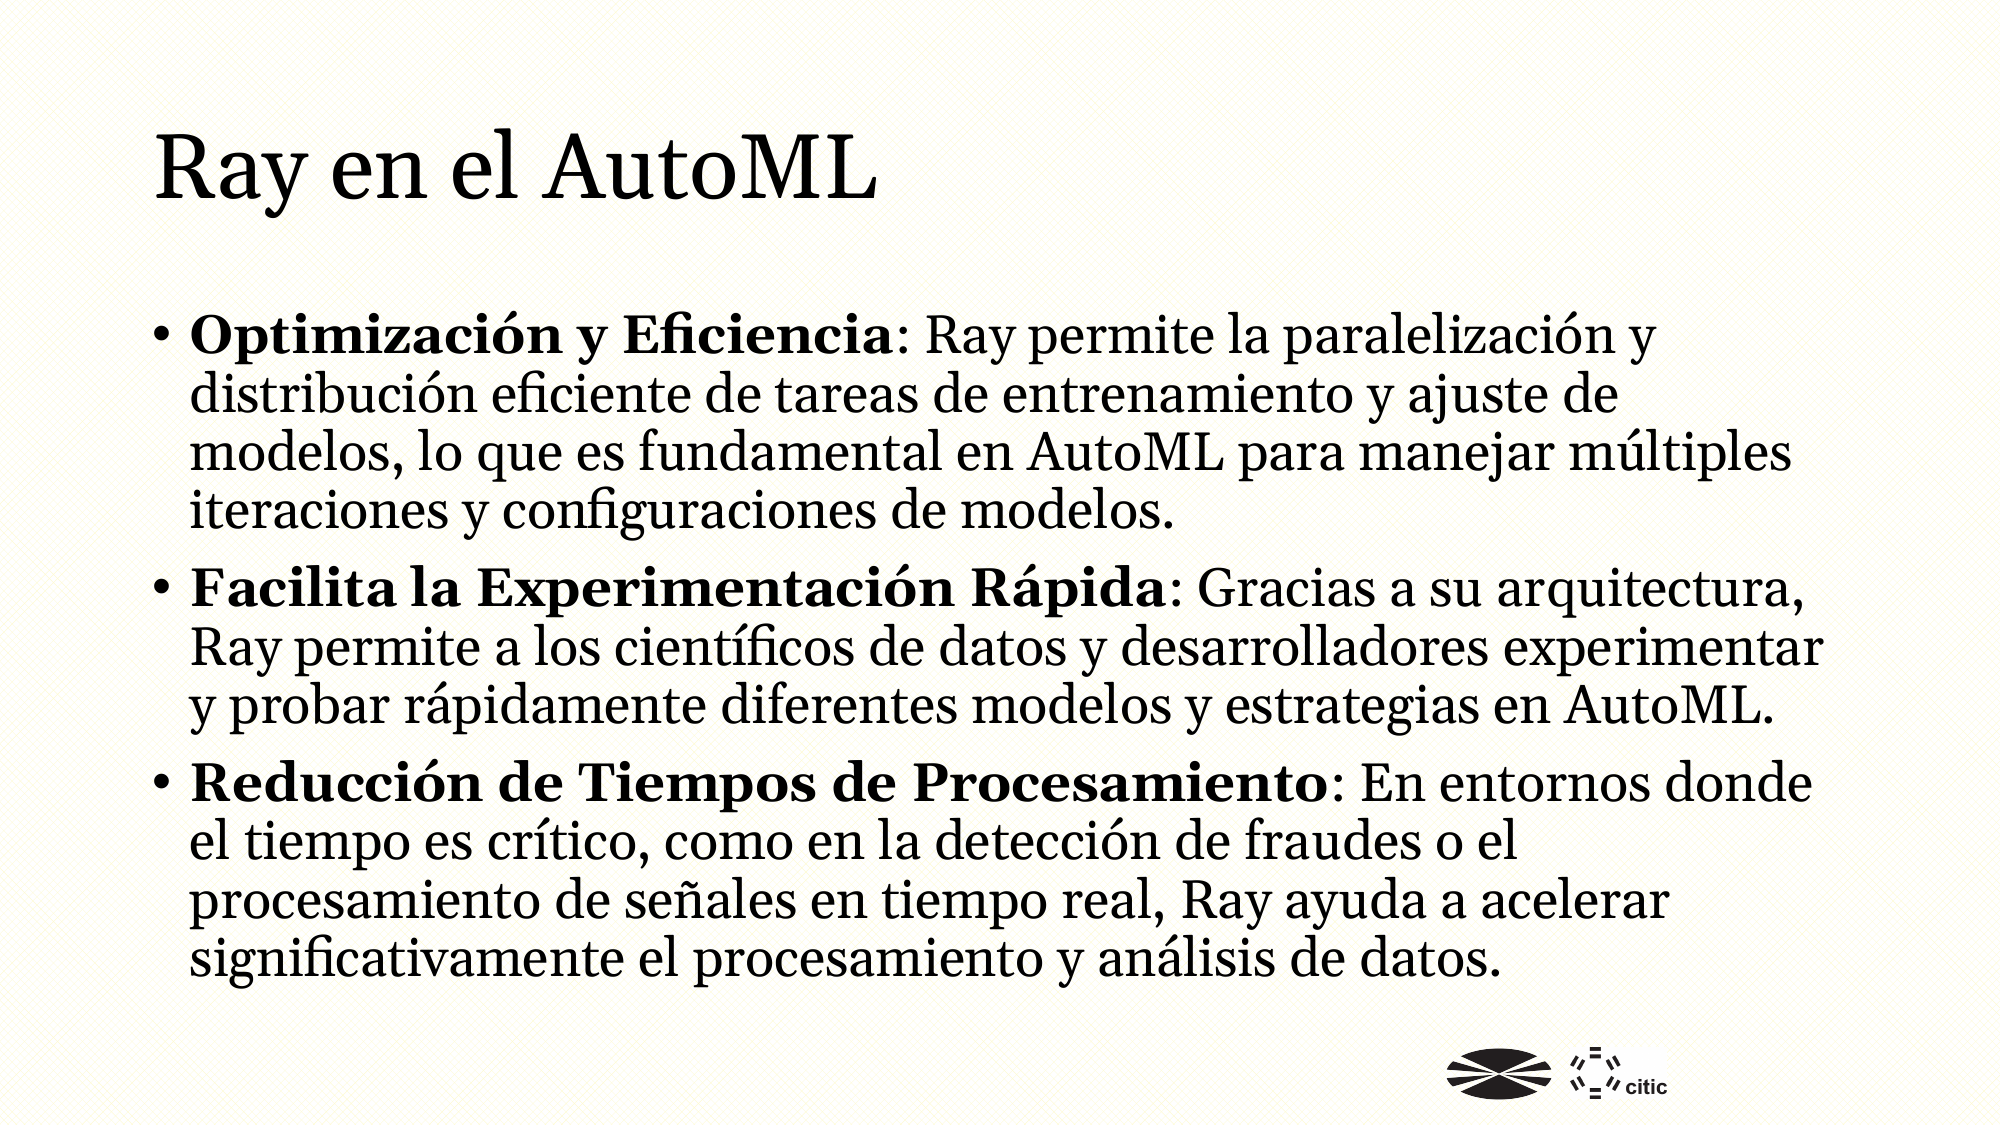

# Ray en el AutoML
Optimización y Eficiencia: Ray permite la paralelización y distribución eficiente de tareas de entrenamiento y ajuste de modelos, lo que es fundamental en AutoML para manejar múltiples iteraciones y configuraciones de modelos.
Facilita la Experimentación Rápida: Gracias a su arquitectura, Ray permite a los científicos de datos y desarrolladores experimentar y probar rápidamente diferentes modelos y estrategias en AutoML.
Reducción de Tiempos de Procesamiento: En entornos donde el tiempo es crítico, como en la detección de fraudes o el procesamiento de señales en tiempo real, Ray ayuda a acelerar significativamente el procesamiento y análisis de datos.